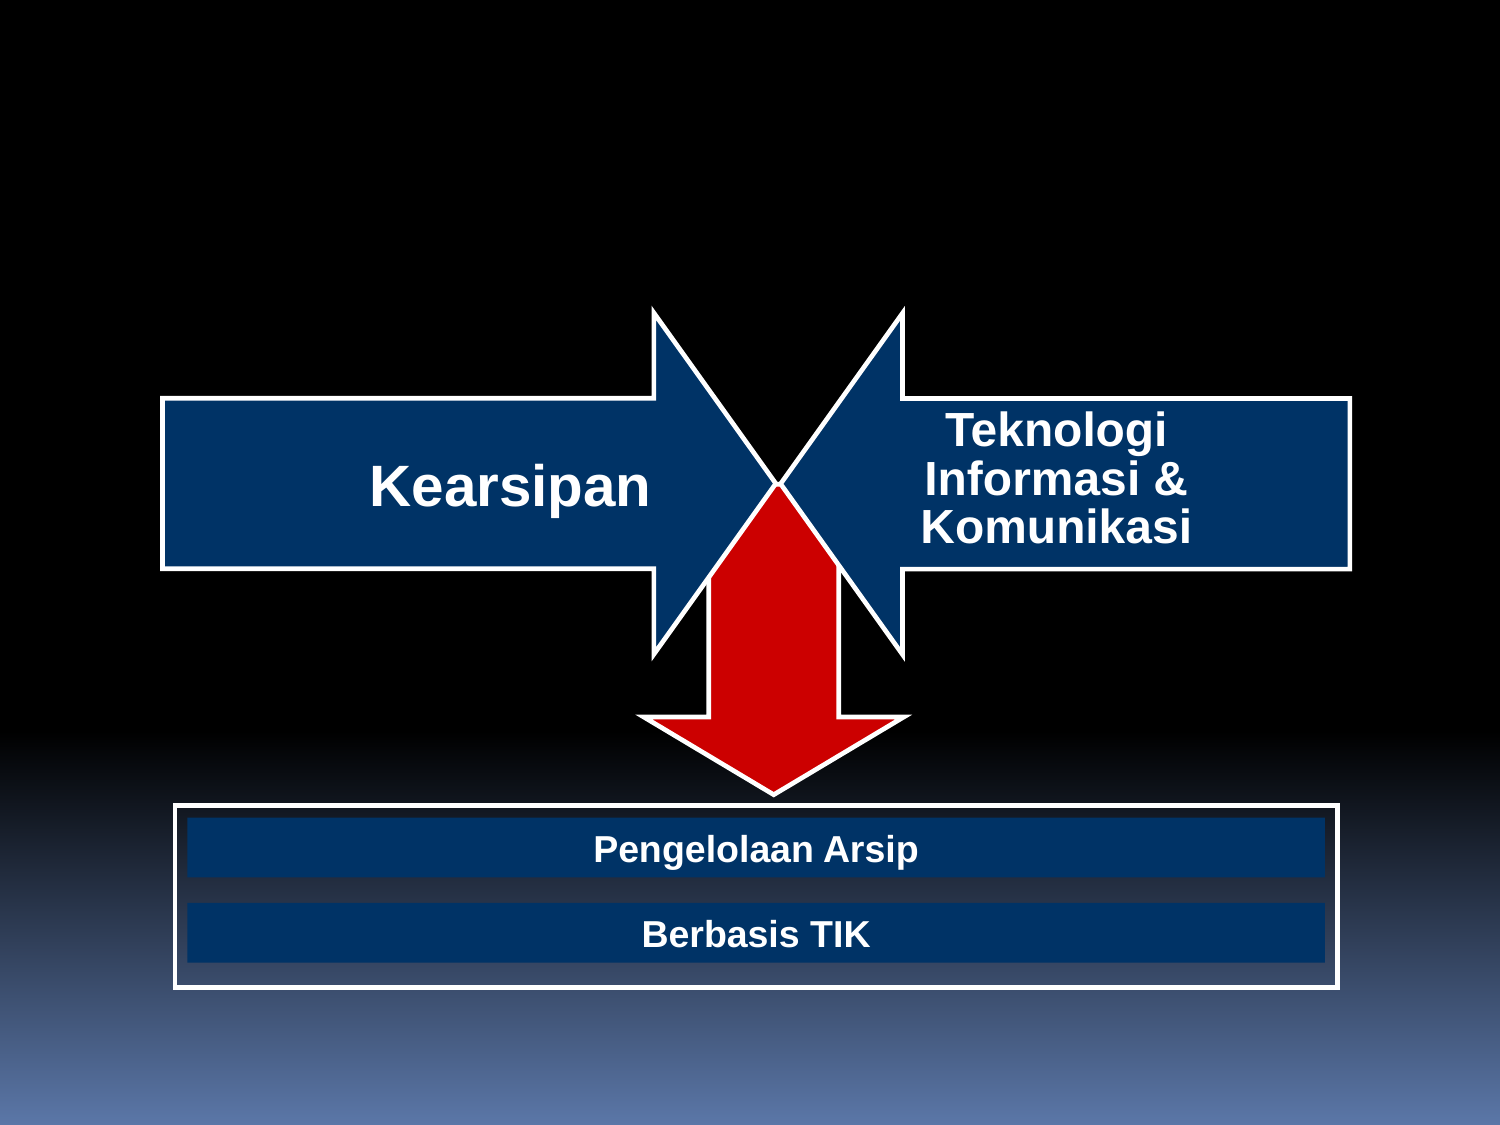

PENGARUH
TEKNOLOGI INFORMASI DAN KOMUNIKASI
TERHADAP KEARSIPAN

Teknologi
Informasi & Komunikasi
Kearsipan

Pengelolaan Arsip
Berbasis TIK